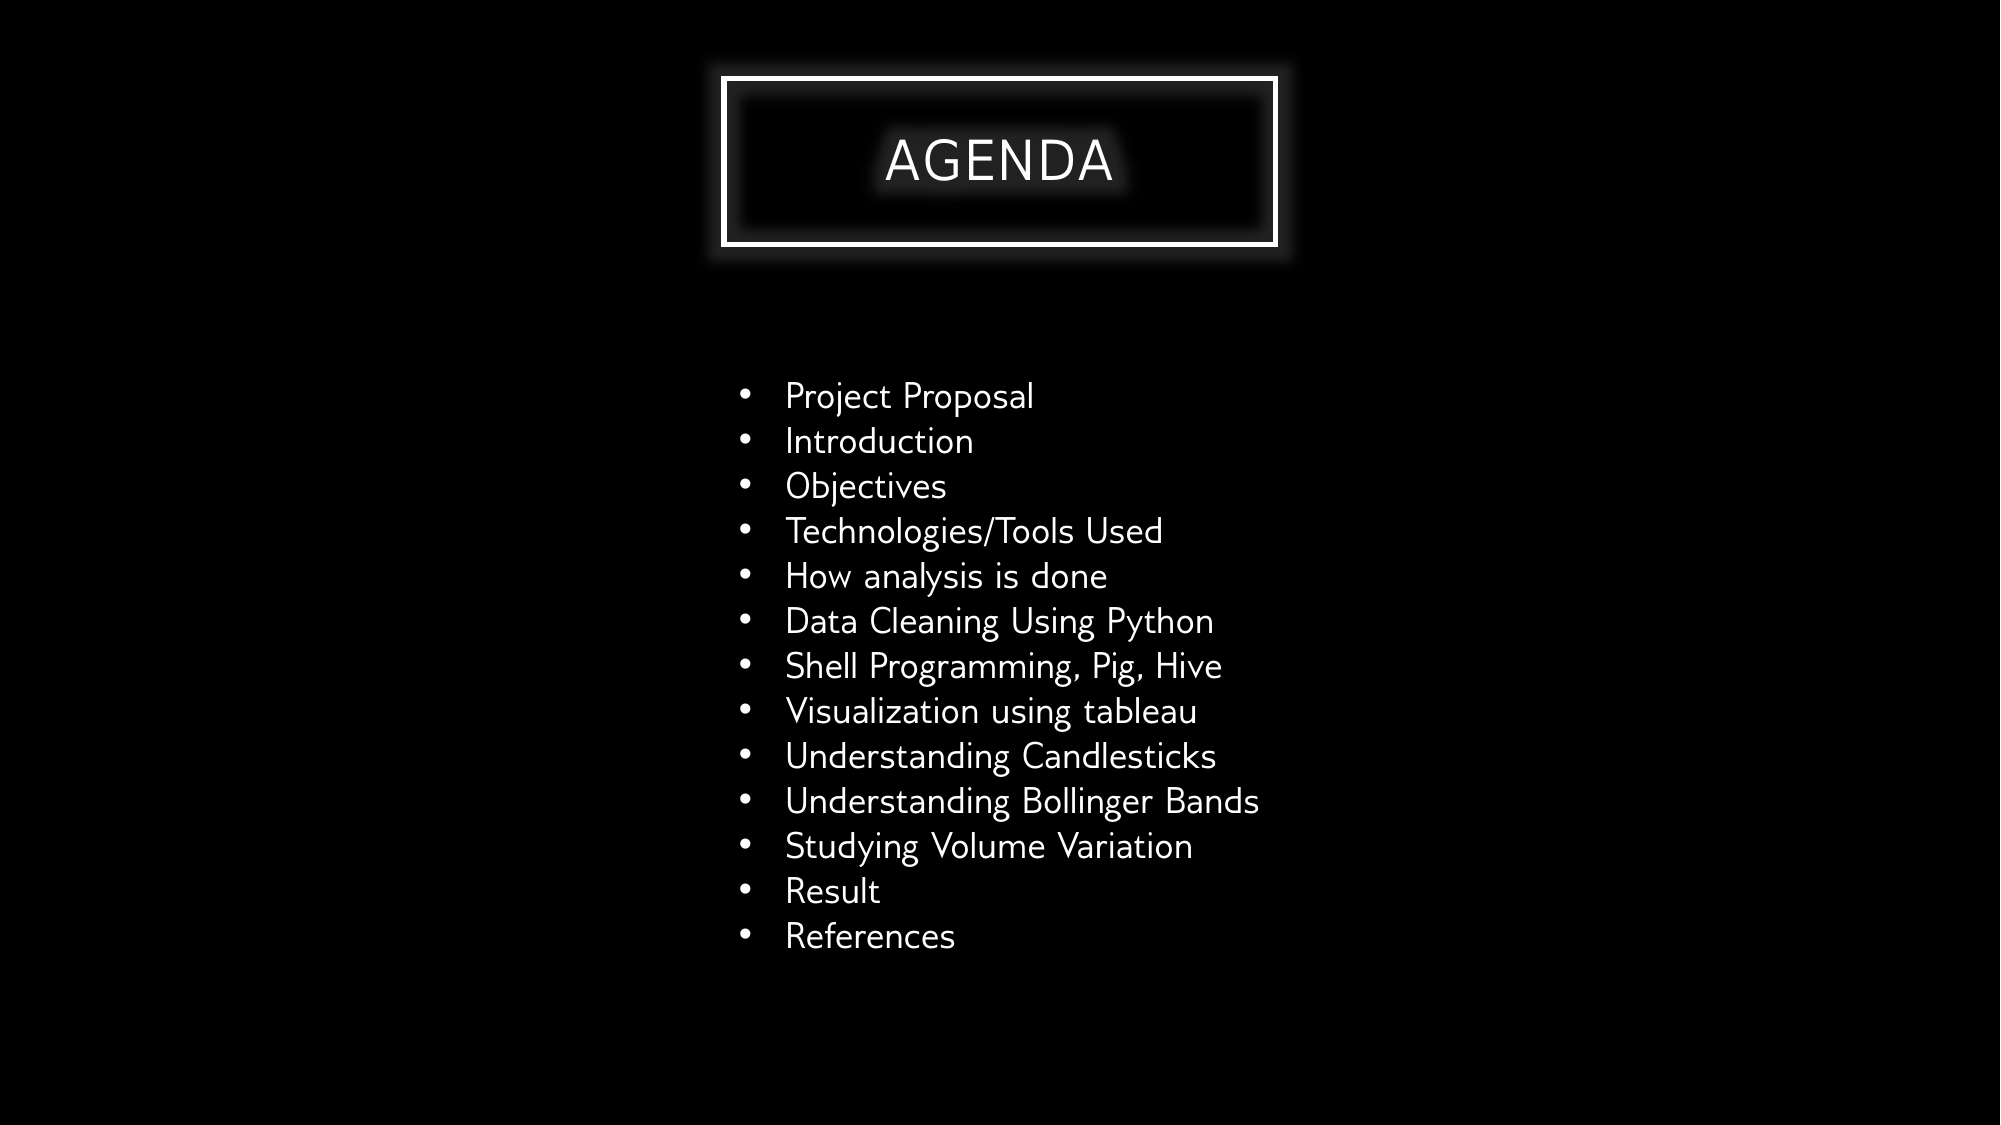

agenda
Project Proposal
Introduction
Objectives
Technologies/Tools Used
How analysis is done
Data Cleaning Using Python
Shell Programming, Pig, Hive
Visualization using tableau
Understanding Candlesticks
Understanding Bollinger Bands
Studying Volume Variation
Result
References